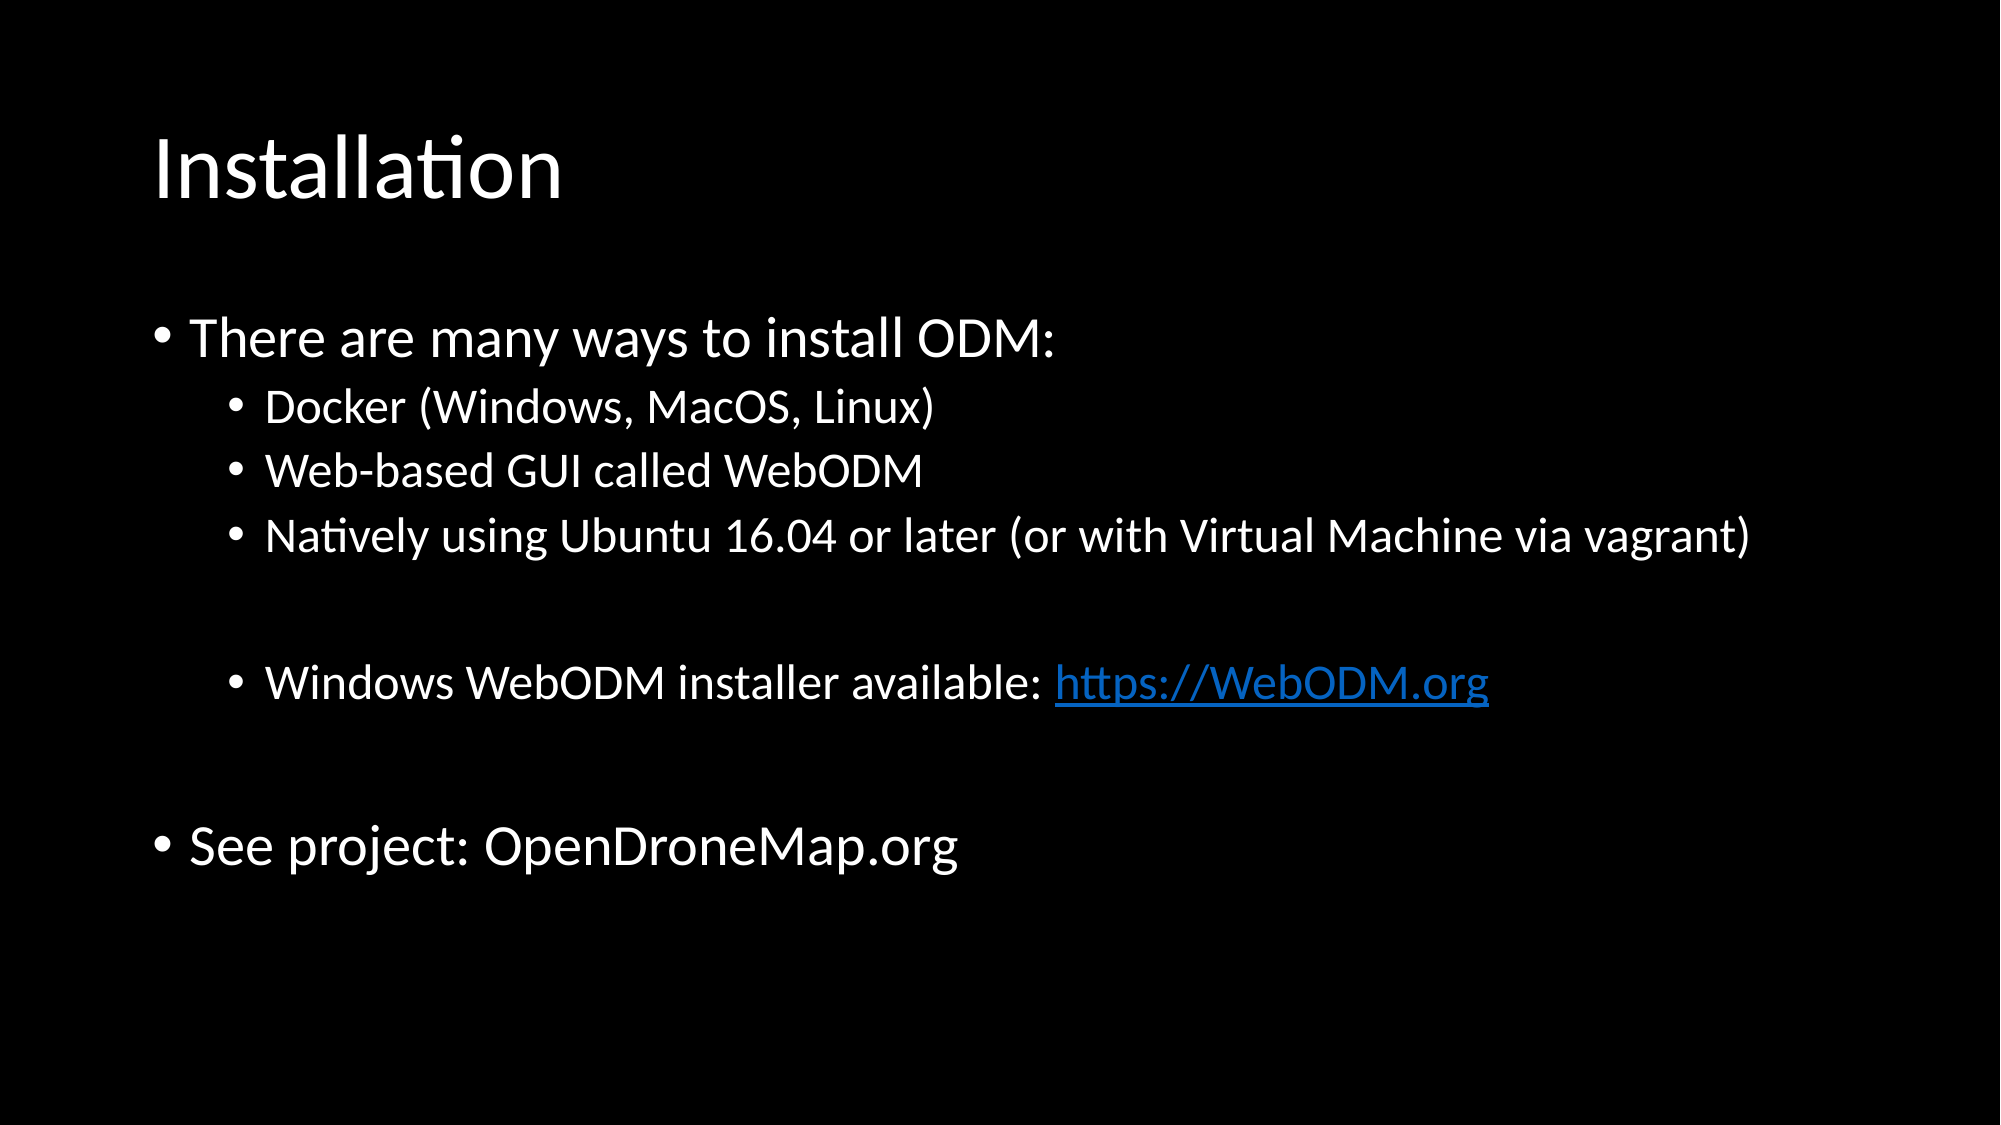

# Installation
There are many ways to install ODM:
Docker (Windows, MacOS, Linux)
Web-based GUI called WebODM
Natively using Ubuntu 16.04 or later (or with Virtual Machine via vagrant)

Windows WebODM installer available: https://WebODM.org

See project: OpenDroneMap.org